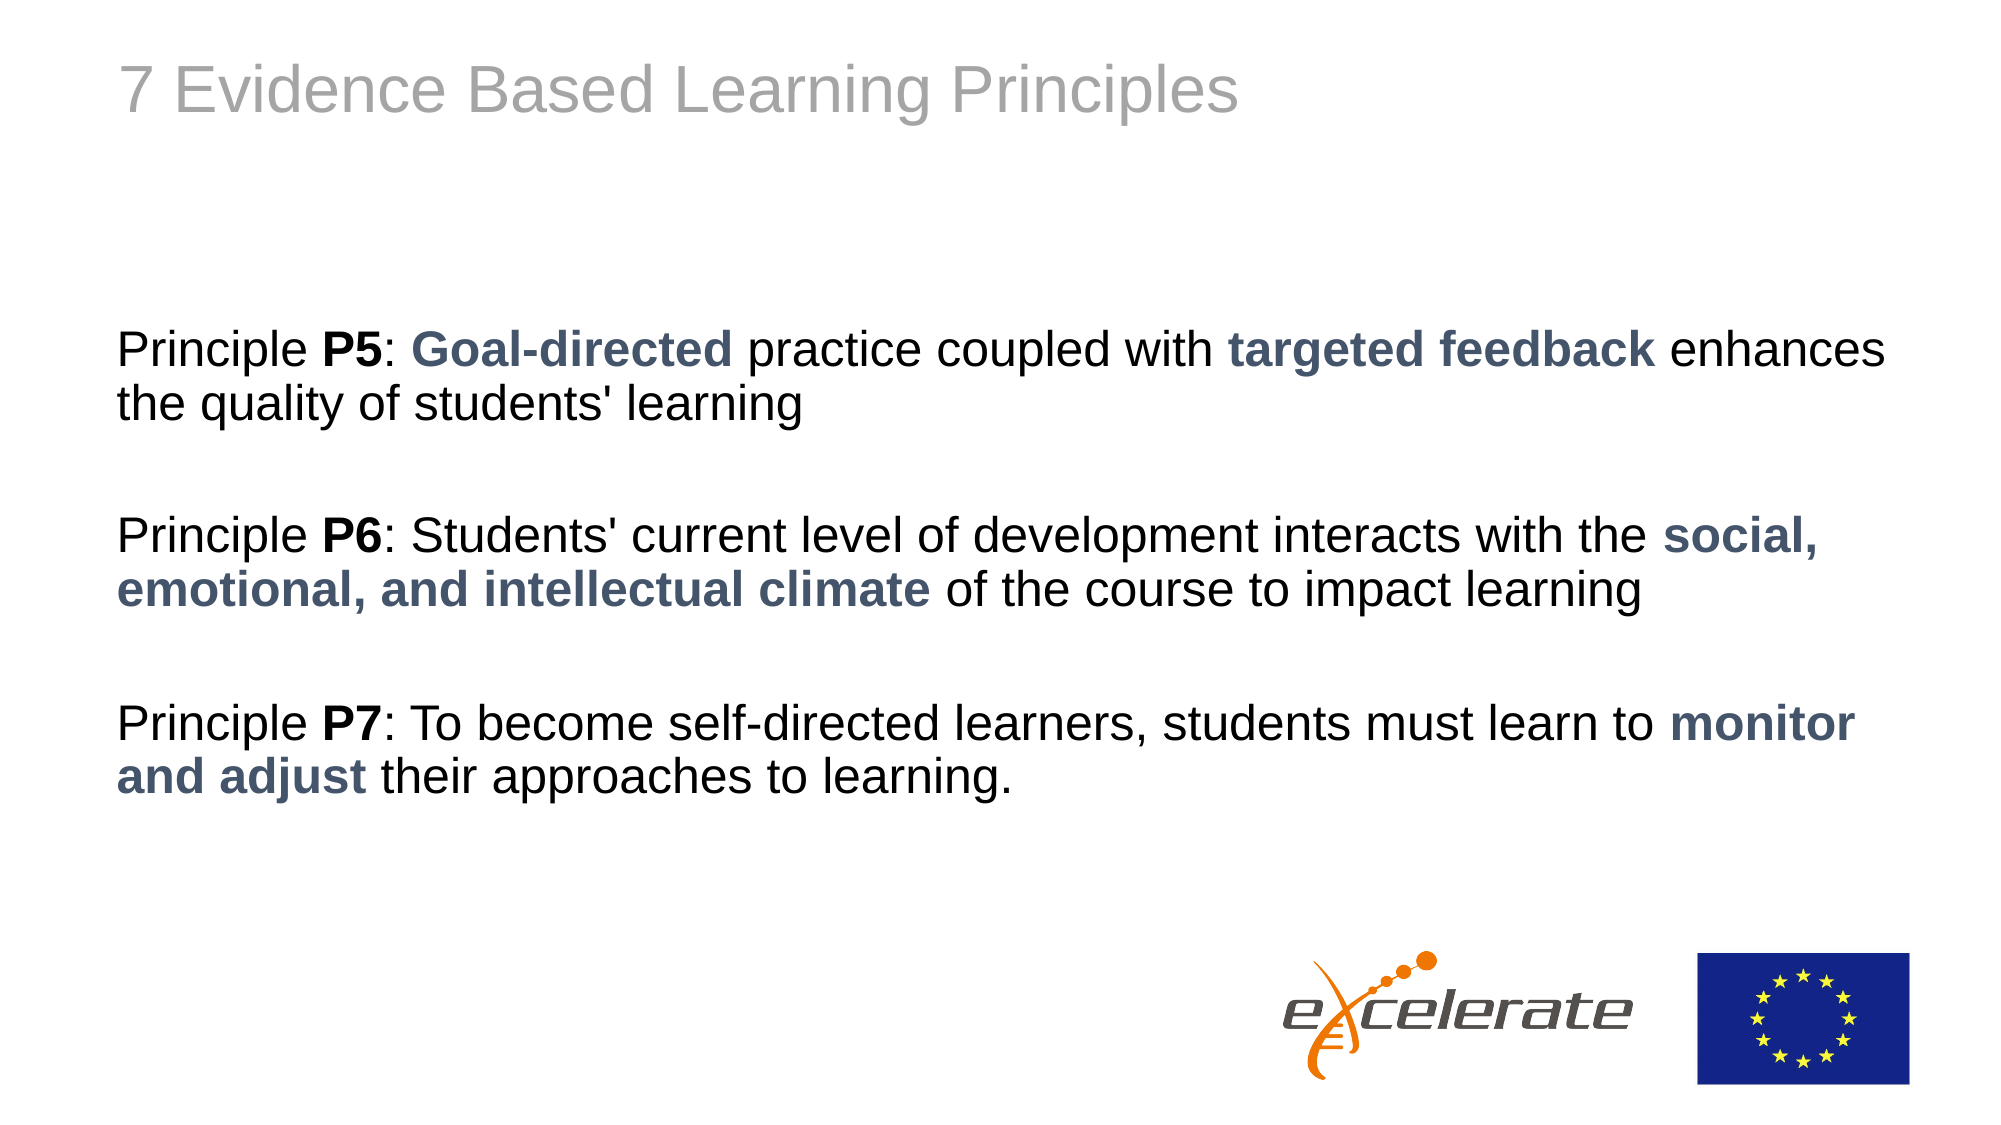

# 7 Evidence Based Learning Principles

Principle P5: Goal-directed practice coupled with targeted feedback enhances the quality of students' learning

Principle P6: Students' current level of development interacts with the social, emotional, and intellectual climate of the course to impact learning

Principle P7: To become self-directed learners, students must learn to monitor and adjust their approaches to learning.